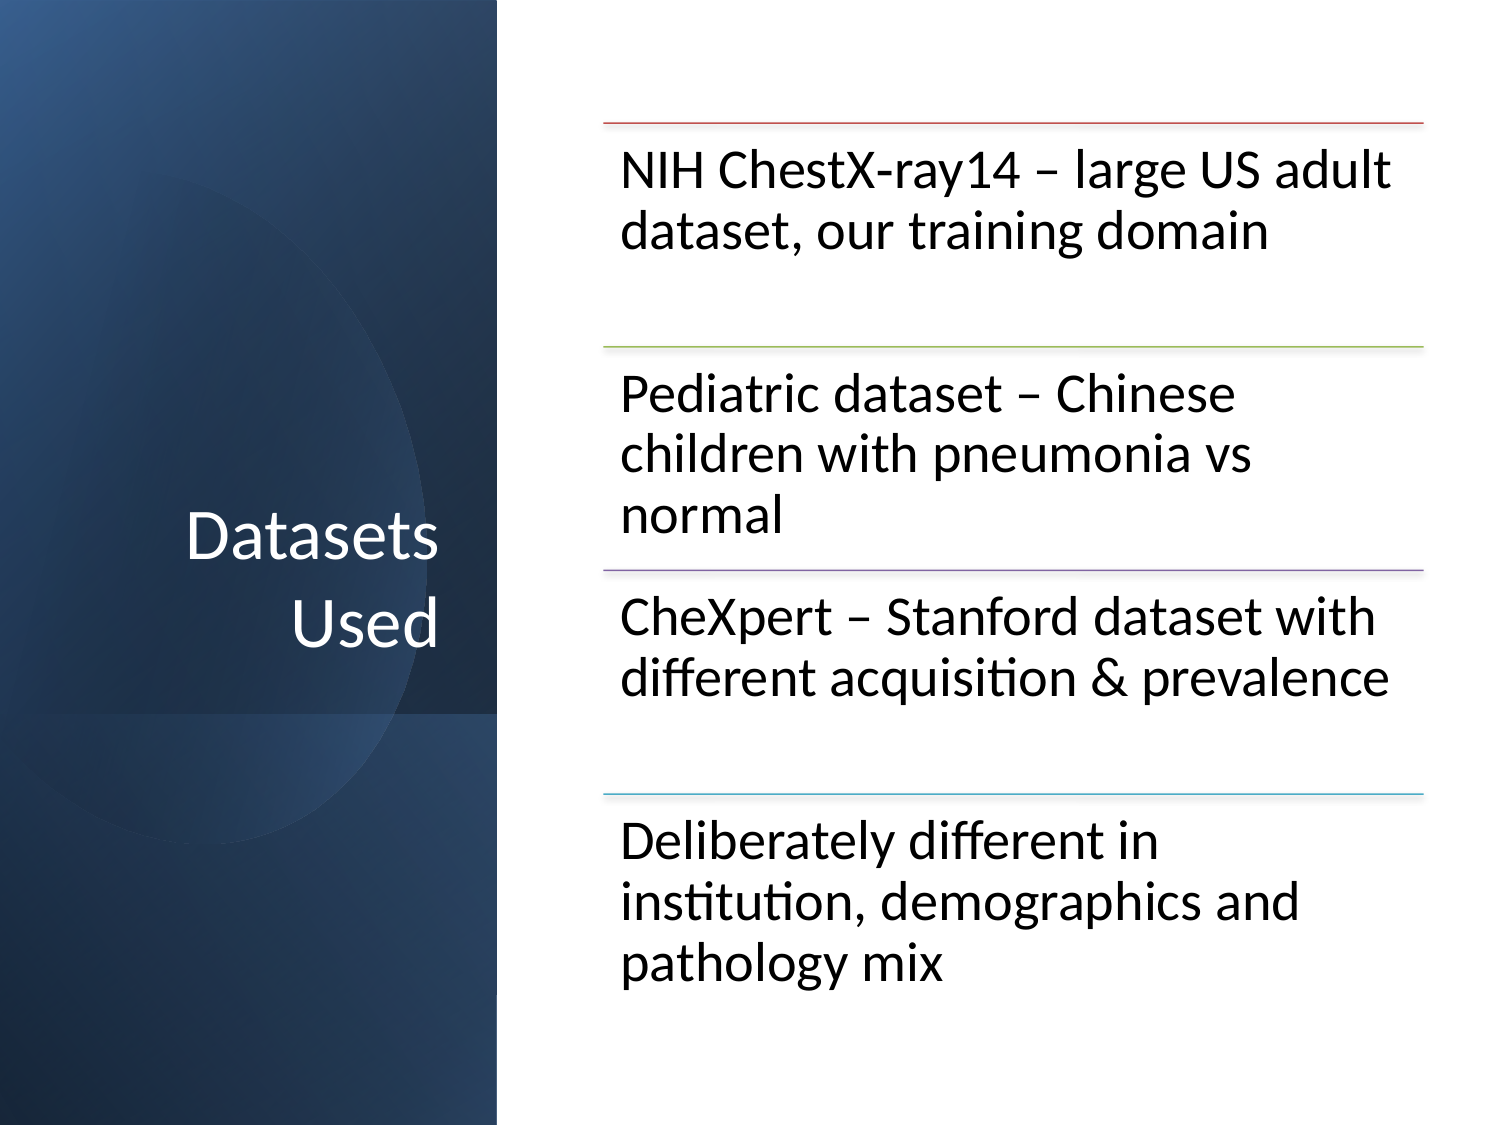

NIH ChestX‑ray14 – large US adult dataset, our training domain
Pediatric dataset – Chinese children with pneumonia vs normal
CheXpert – Stanford dataset with different acquisition & prevalence
Deliberately different in institution, demographics and pathology mix

# Datasets Used